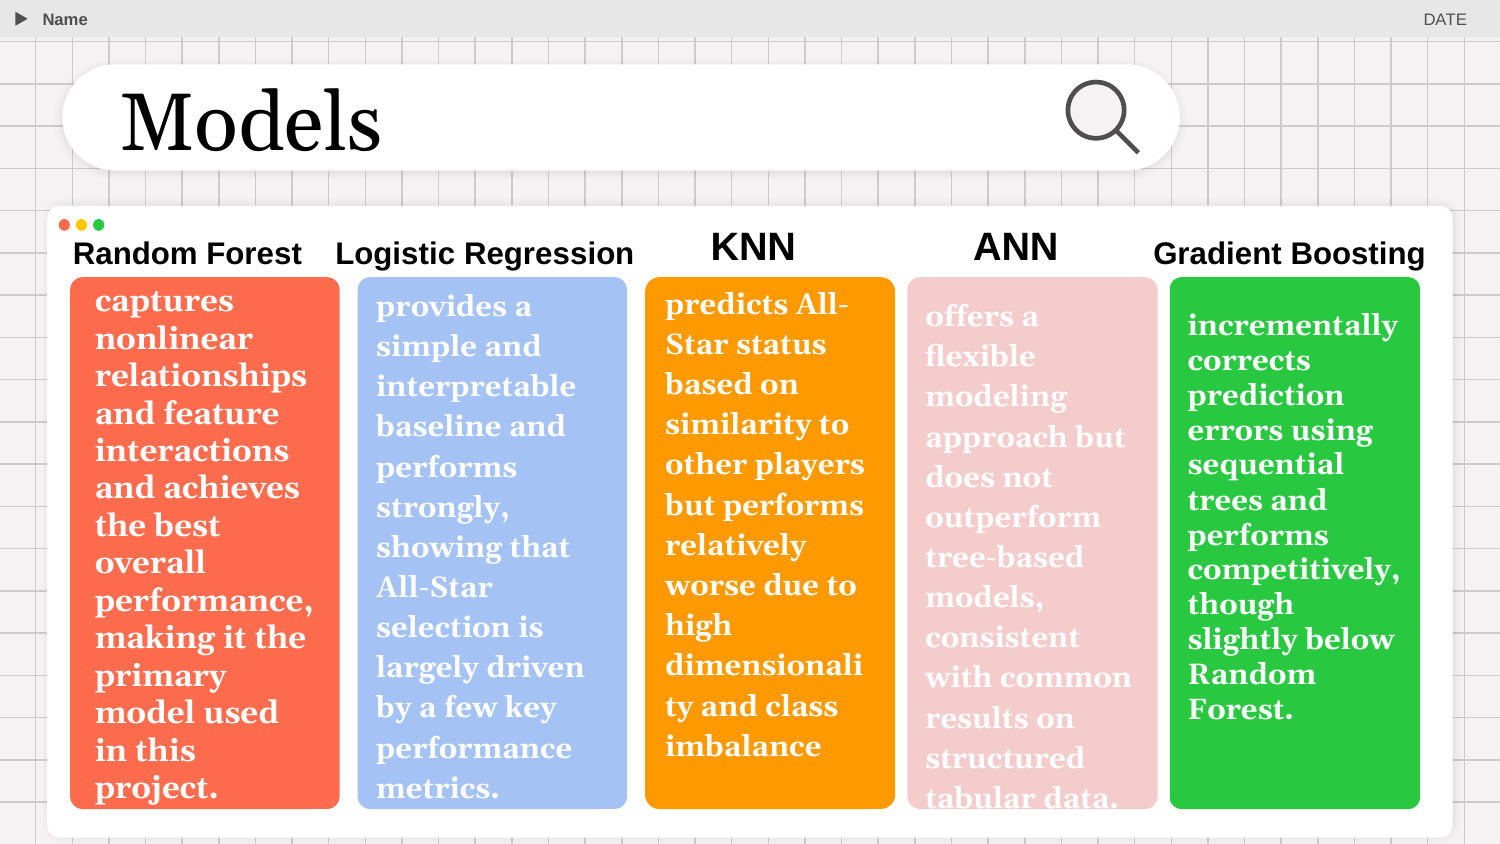

Name
DATE

# Models

KNN
ANN
Window Limiter
Random Forest
Logistic Regression
Gradient Boosting

 incrementally corrects prediction errors using sequential trees and performs competitively, though slightly below Random Forest.
predicts All-Star status based on similarity to other players but performs relatively worse due to high dimensionality and class imbalance
captures nonlinear relationships and feature interactions and achieves the best overall performance, making it the primary model used in this project.

provides a simple and interpretable baseline and performs strongly, showing that All-Star selection is largely driven by a few key performance metrics.

offers a flexible modeling approach but does not outperform tree-based models, consistent with common results on structured tabular data.